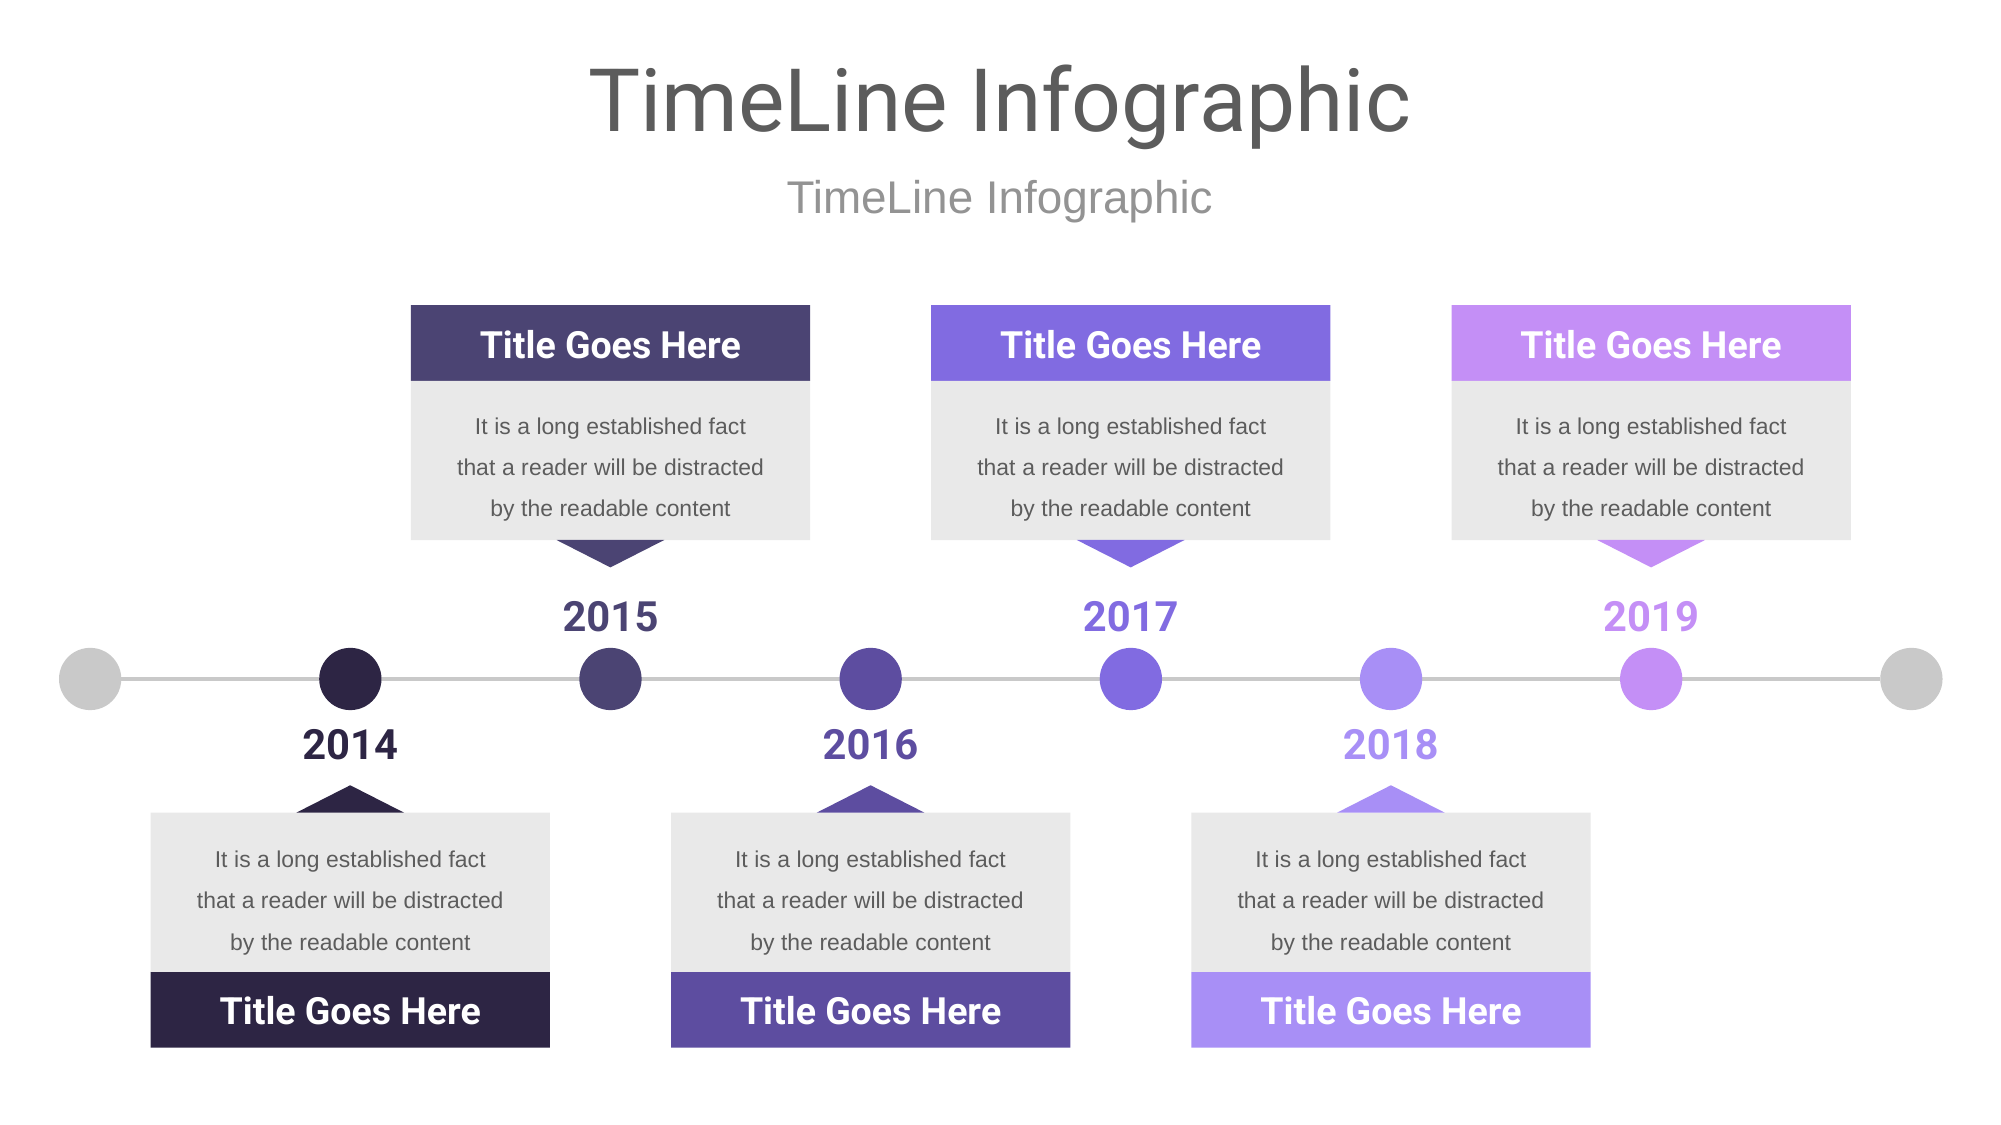

# TimeLine Infographic
TimeLine Infographic
Title Goes Here

Title Goes Here

Title Goes Here

It is a long established fact that a reader will be distracted by the readable content
It is a long established fact that a reader will be distracted by the readable content
It is a long established fact that a reader will be distracted by the readable content
2015
2017
2019

2014
2016
2018
Title Goes Here

Title Goes Here

Title Goes Here

It is a long established fact that a reader will be distracted by the readable content
It is a long established fact that a reader will be distracted by the readable content
It is a long established fact that a reader will be distracted by the readable content